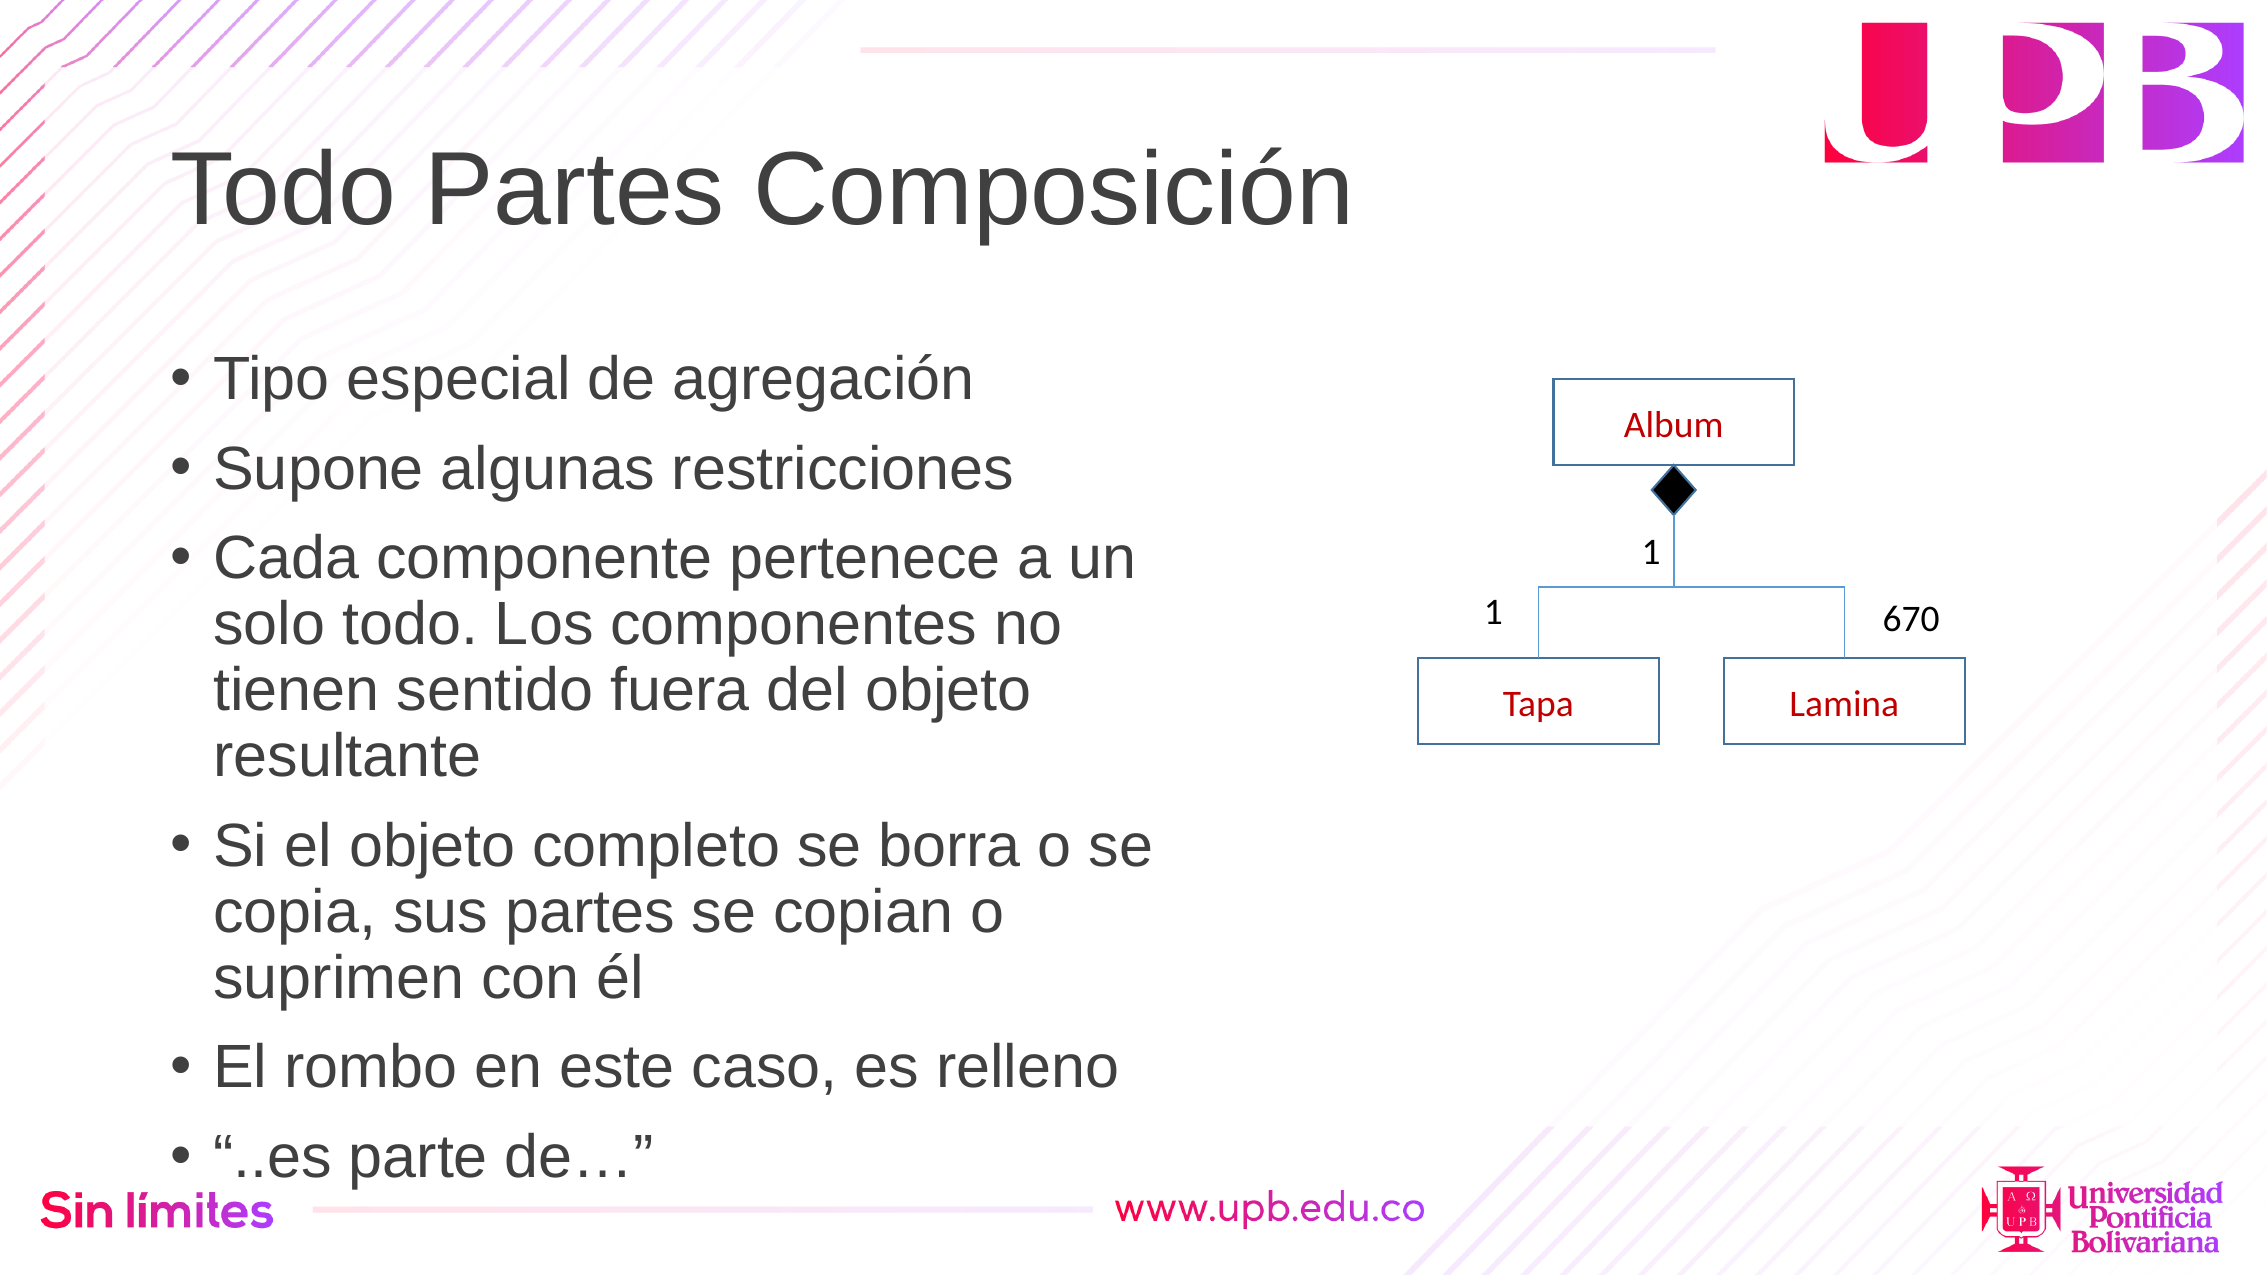

# Todo Partes Composición
Tipo especial de agregación
Supone algunas restricciones
Cada componente pertenece a un solo todo. Los componentes no tienen sentido fuera del objeto resultante
Si el objeto completo se borra o se copia, sus partes se copian o suprimen con él
El rombo en este caso, es relleno
“..es parte de…”
Album

1
1
670
Tapa
Lamina